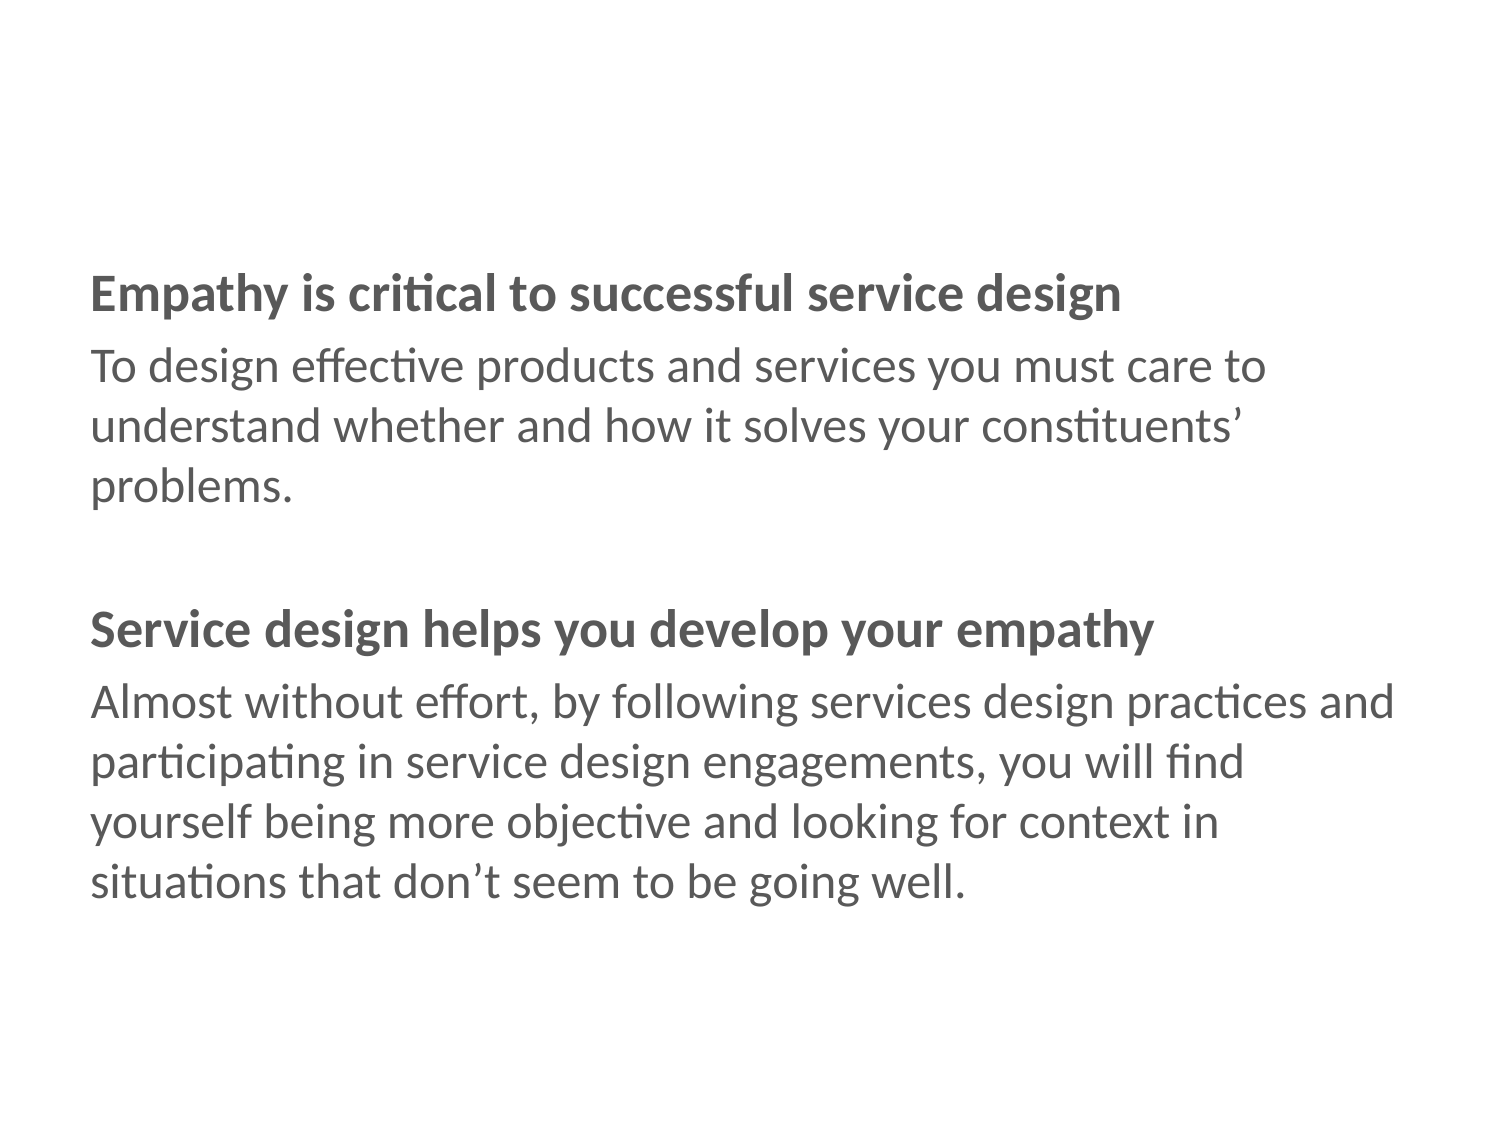

Empathy is critical to successful service design
To design effective products and services you must care to understand whether and how it solves your constituents’ problems.

Service design helps you develop your empathy
Almost without effort, by following services design practices and participating in service design engagements, you will find yourself being more objective and looking for context in situations that don’t seem to be going well.